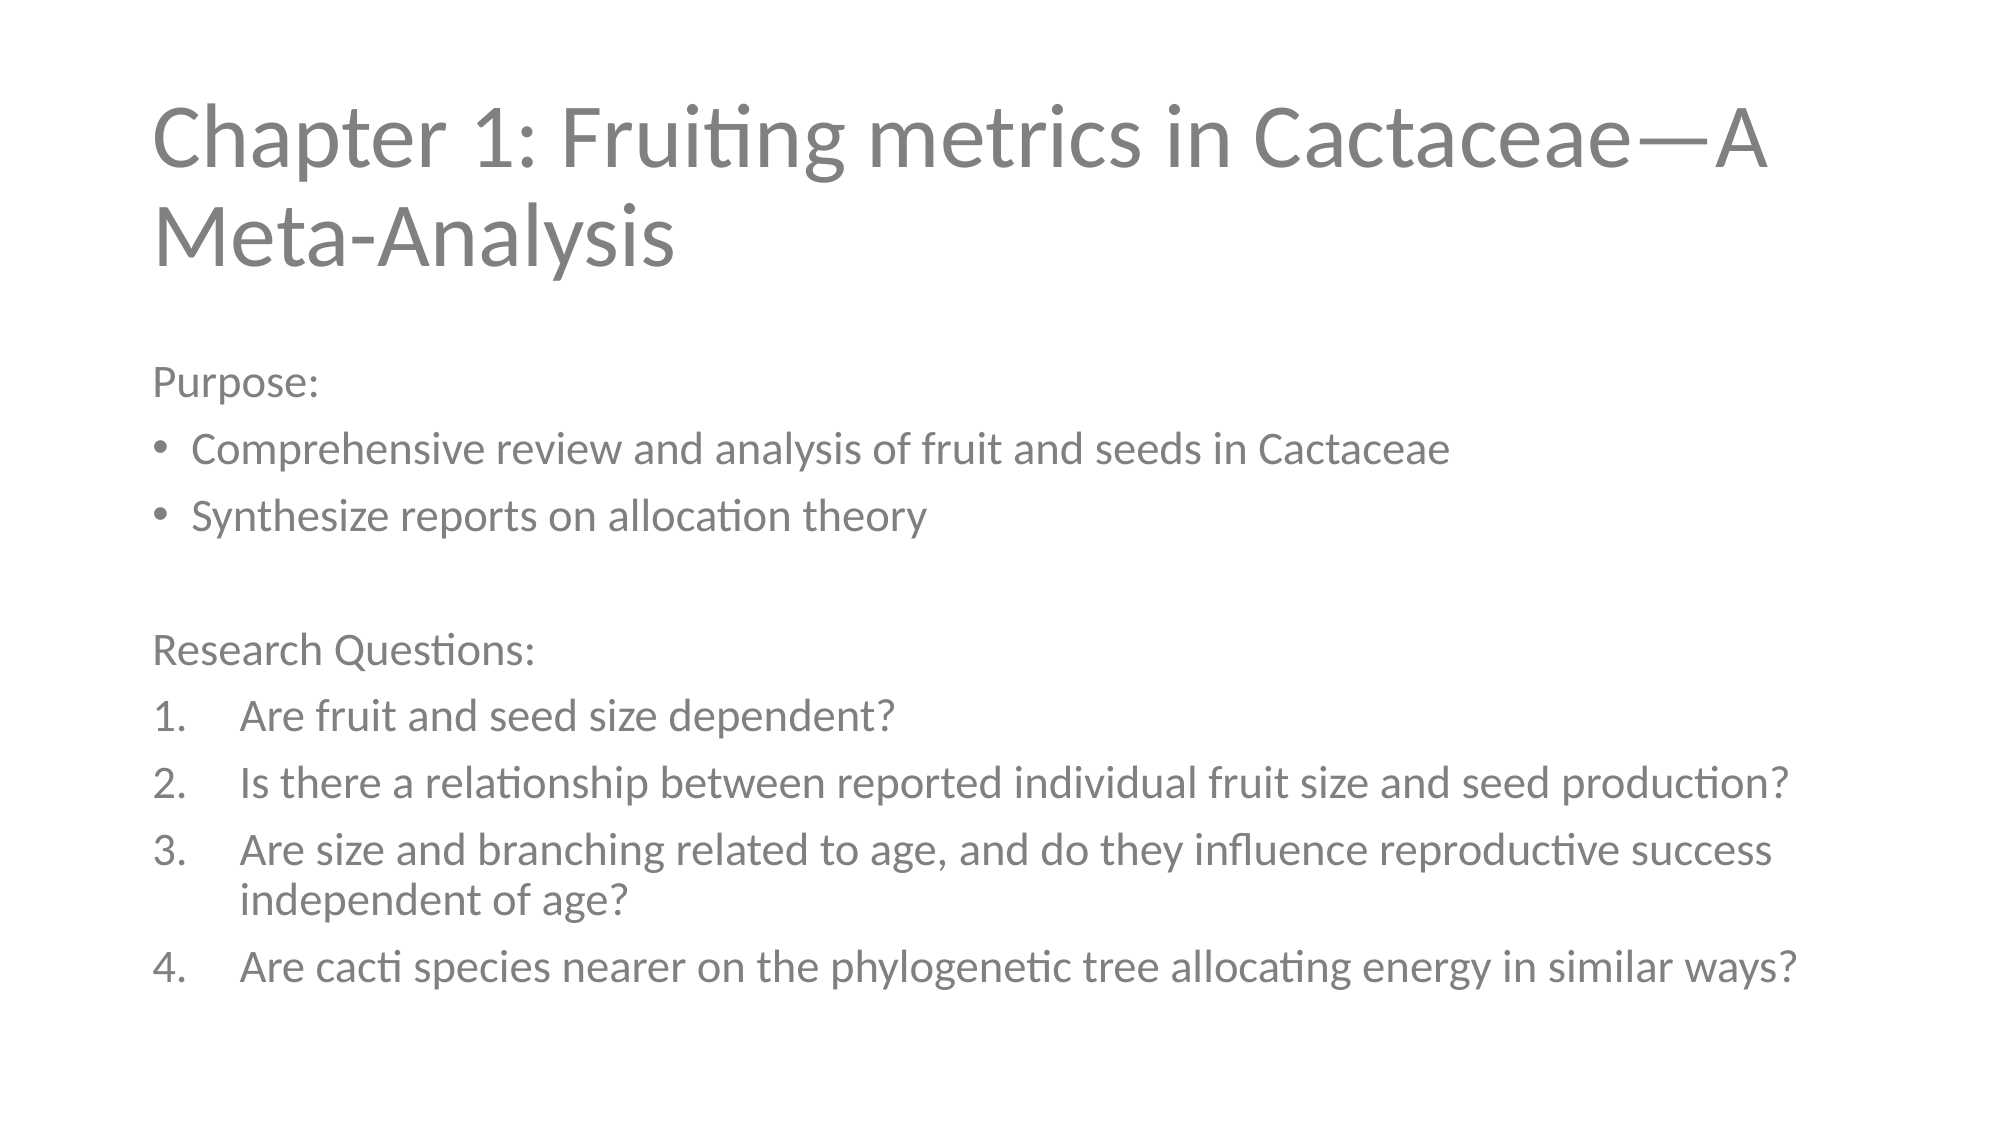

# Chapter 1: Fruiting metrics in Cactaceae—A Meta-Analysis
Purpose:
Comprehensive review and analysis of fruit and seeds in Cactaceae
Synthesize reports on allocation theory

Research Questions:
Are fruit and seed size dependent?
Is there a relationship between reported individual fruit size and seed production?
Are size and branching related to age, and do they influence reproductive success independent of age?
Are cacti species nearer on the phylogenetic tree allocating energy in similar ways?